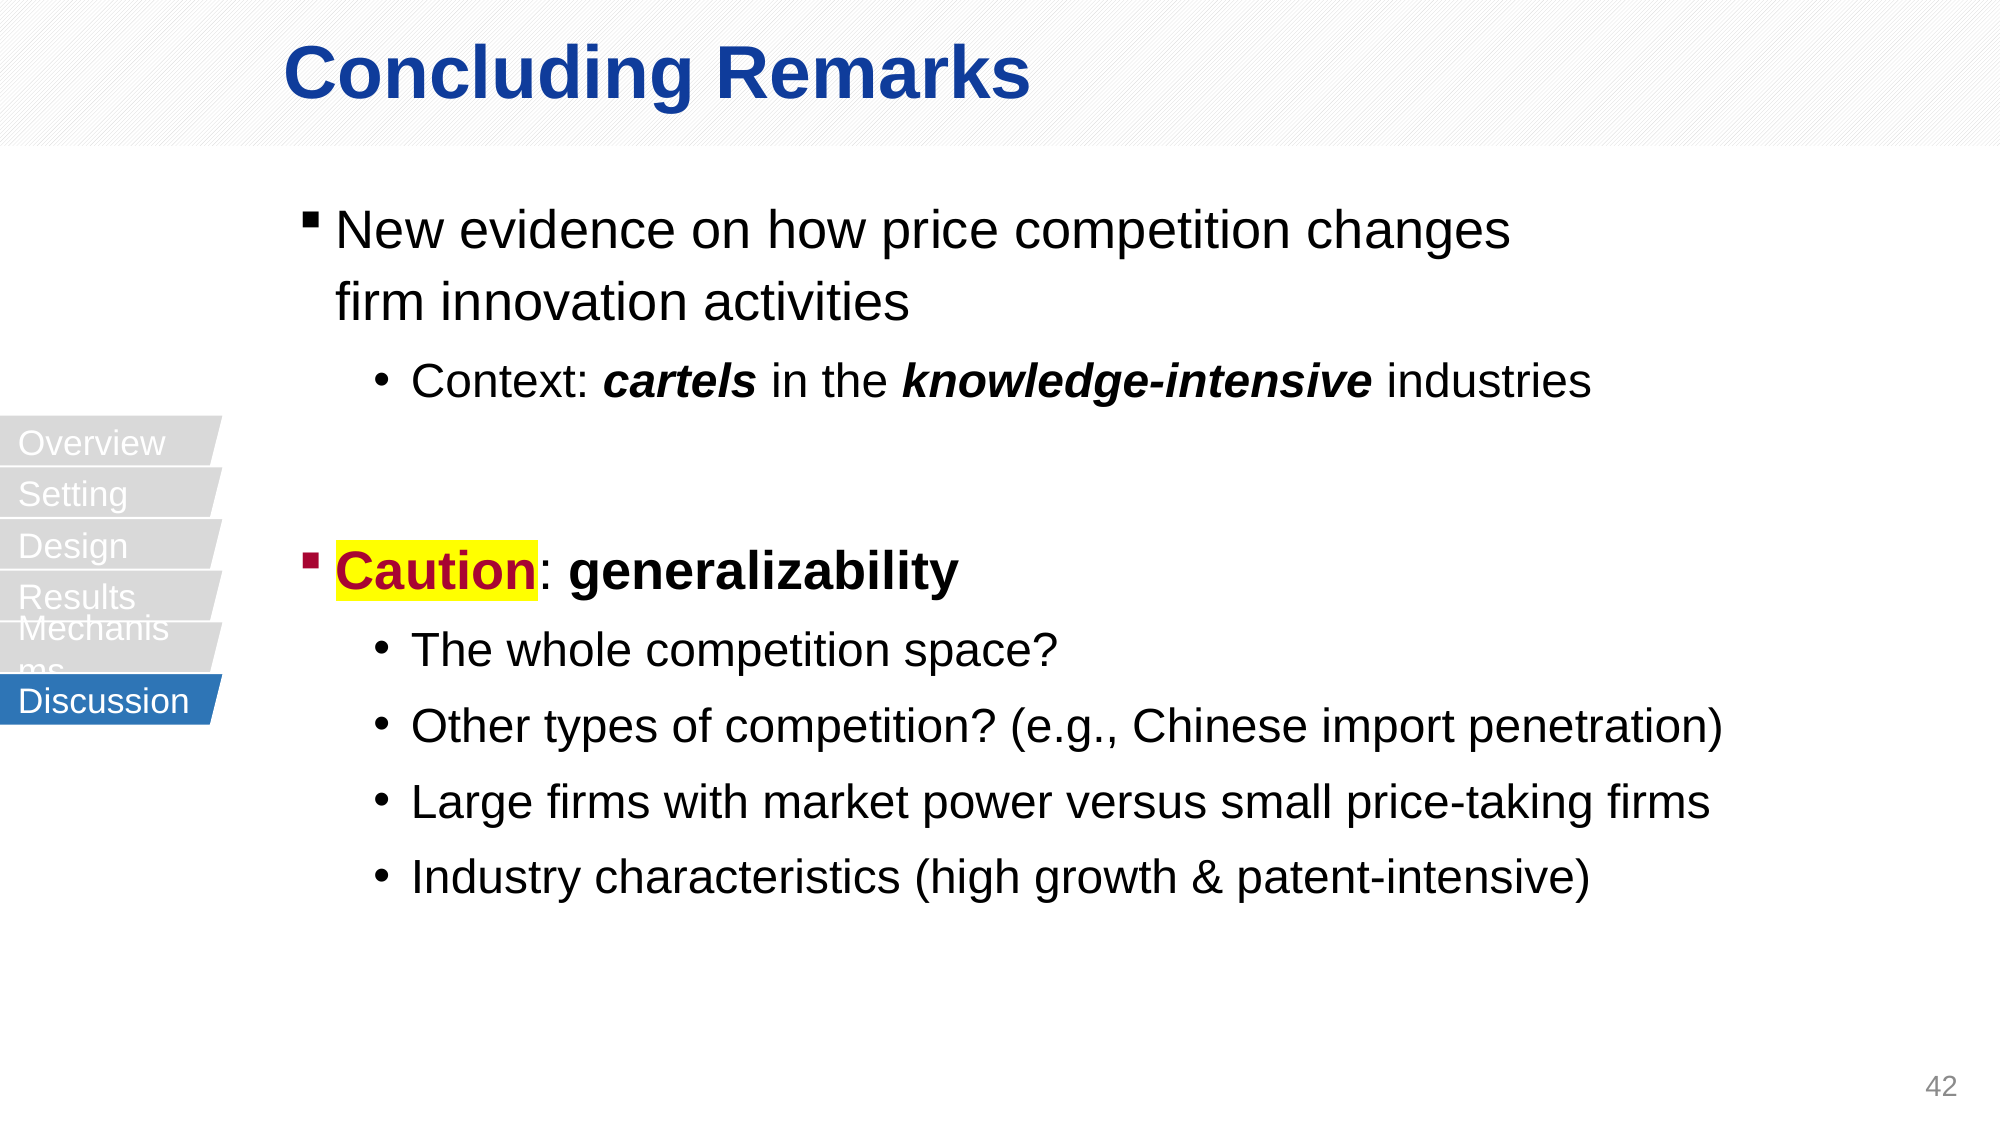

# Concluding Remarks
New evidence on how price competition changes
firm innovation activities
Context: cartels in the knowledge-intensive industries

Caution: generalizability
The whole competition space?
Other types of competition? (e.g., Chinese import penetration)
Large firms with market power versus small price-taking firms
Industry characteristics (high growth & patent-intensive)

Overview
Setting
Design
Results
Mechanisms
Discussion
42